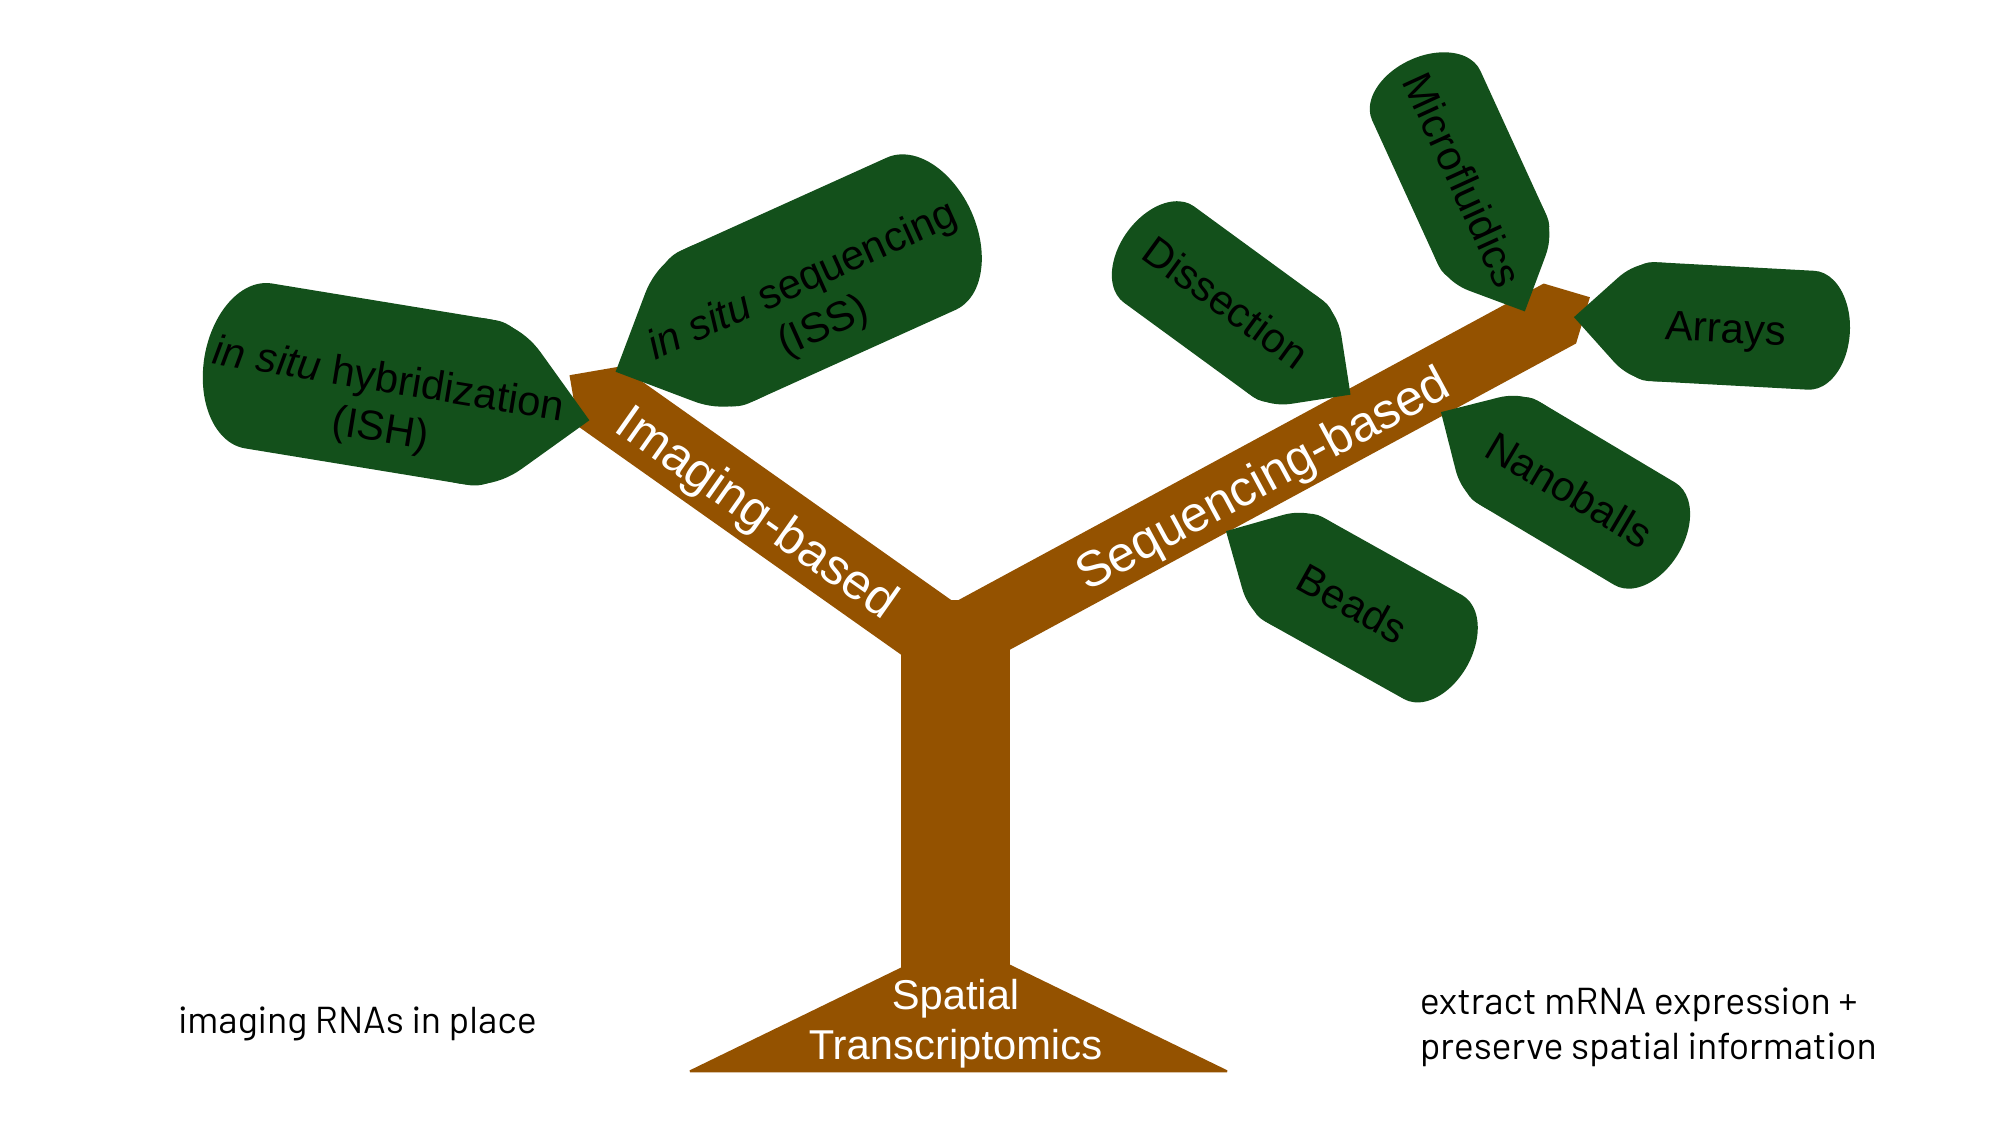

Microfluidics

in situ sequencing
(ISS)

Dissection

Arrays

in situ hybridization
(ISH)

Nanoballs
Sequencing-based
Imaging-based

Beads

Spatial
Transcriptomics
extract mRNA expression +
preserve spatial information
imaging RNAs in place